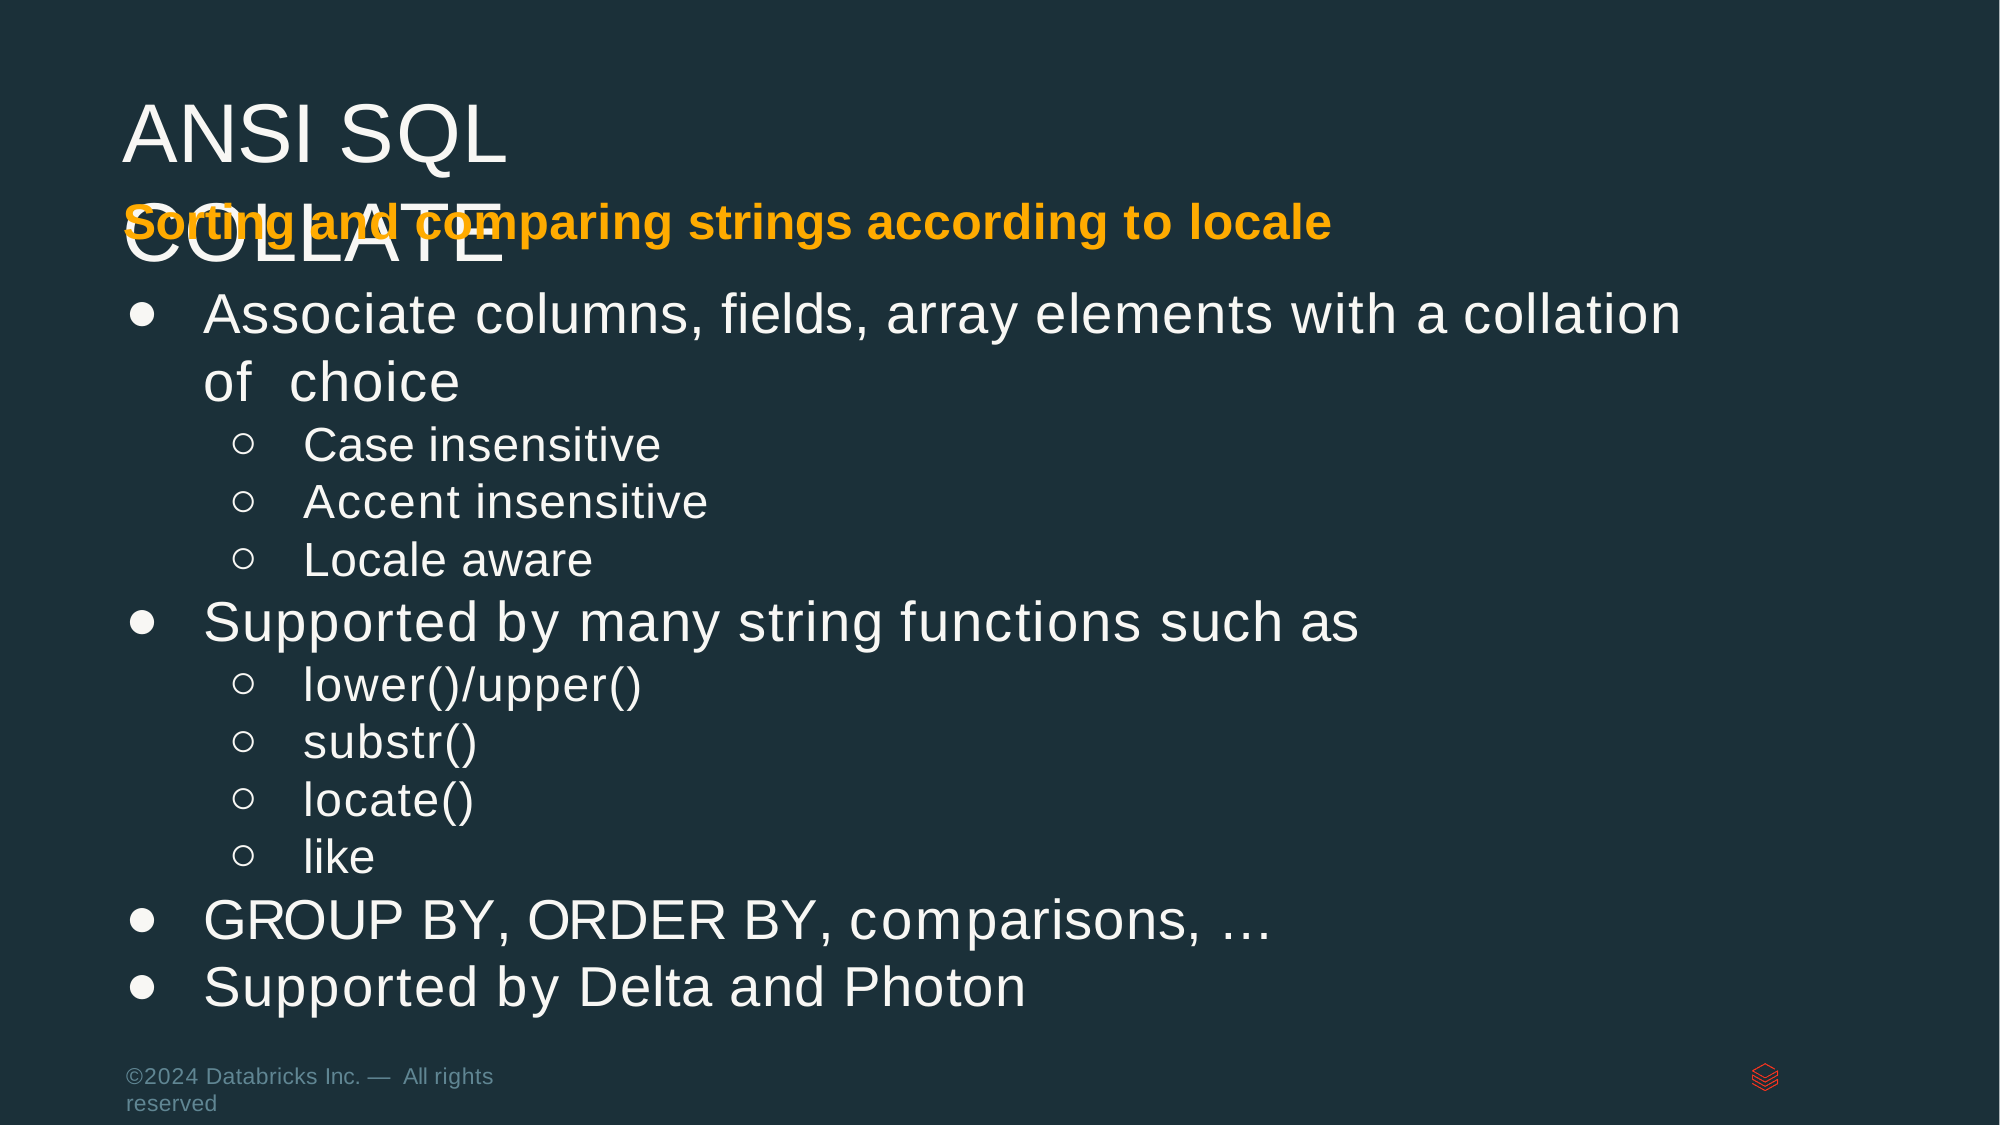

# ANSI SQL COLLATE
Sorting and comparing strings according to locale
Associate columns, fields, array elements with a collation of  choice
Case insensitive
Accent insensitive
Locale aware
Supported by many string functions such as
lower()/upper()
substr()
locate()
like
GROUP BY, ORDER BY, comparisons, …
Supported by Delta and Photon
©2024 Databricks Inc. — All rights reserved